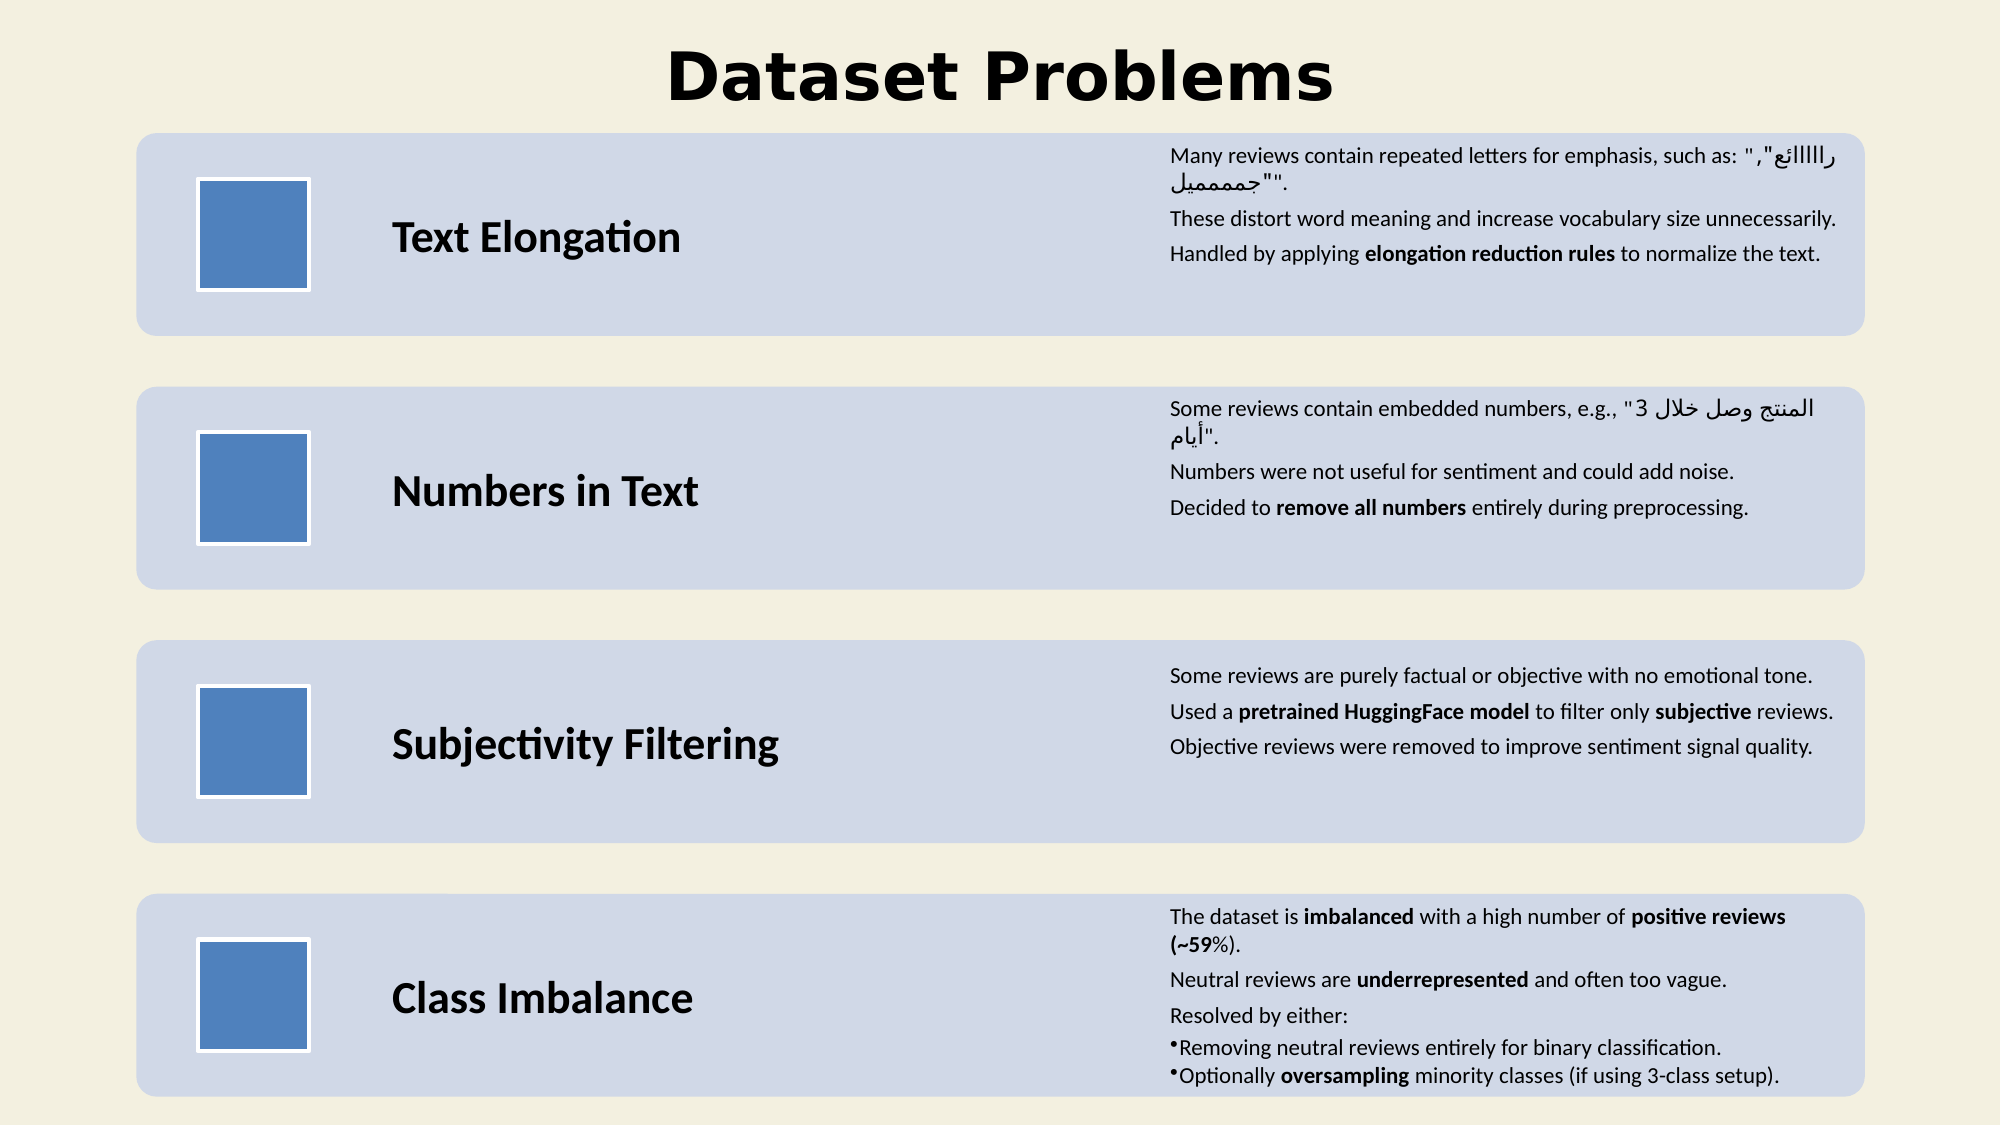

# Dataset Problems
Text Elongation
Many reviews contain repeated letters for emphasis, such as: "رااااائع", "جمممميل".
These distort word meaning and increase vocabulary size unnecessarily.
Handled by applying elongation reduction rules to normalize the text.

Numbers in Text
Some reviews contain embedded numbers, e.g., "المنتج وصل خلال 3 أيام".
Numbers were not useful for sentiment and could add noise.
Decided to remove all numbers entirely during preprocessing.

Subjectivity Filtering
Some reviews are purely factual or objective with no emotional tone.
Used a pretrained HuggingFace model to filter only subjective reviews.
Objective reviews were removed to improve sentiment signal quality.

Class Imbalance
The dataset is imbalanced with a high number of positive reviews (~59%).
Neutral reviews are underrepresented and often too vague.
Resolved by either:
Removing neutral reviews entirely for binary classification.
Optionally oversampling minority classes (if using 3-class setup).